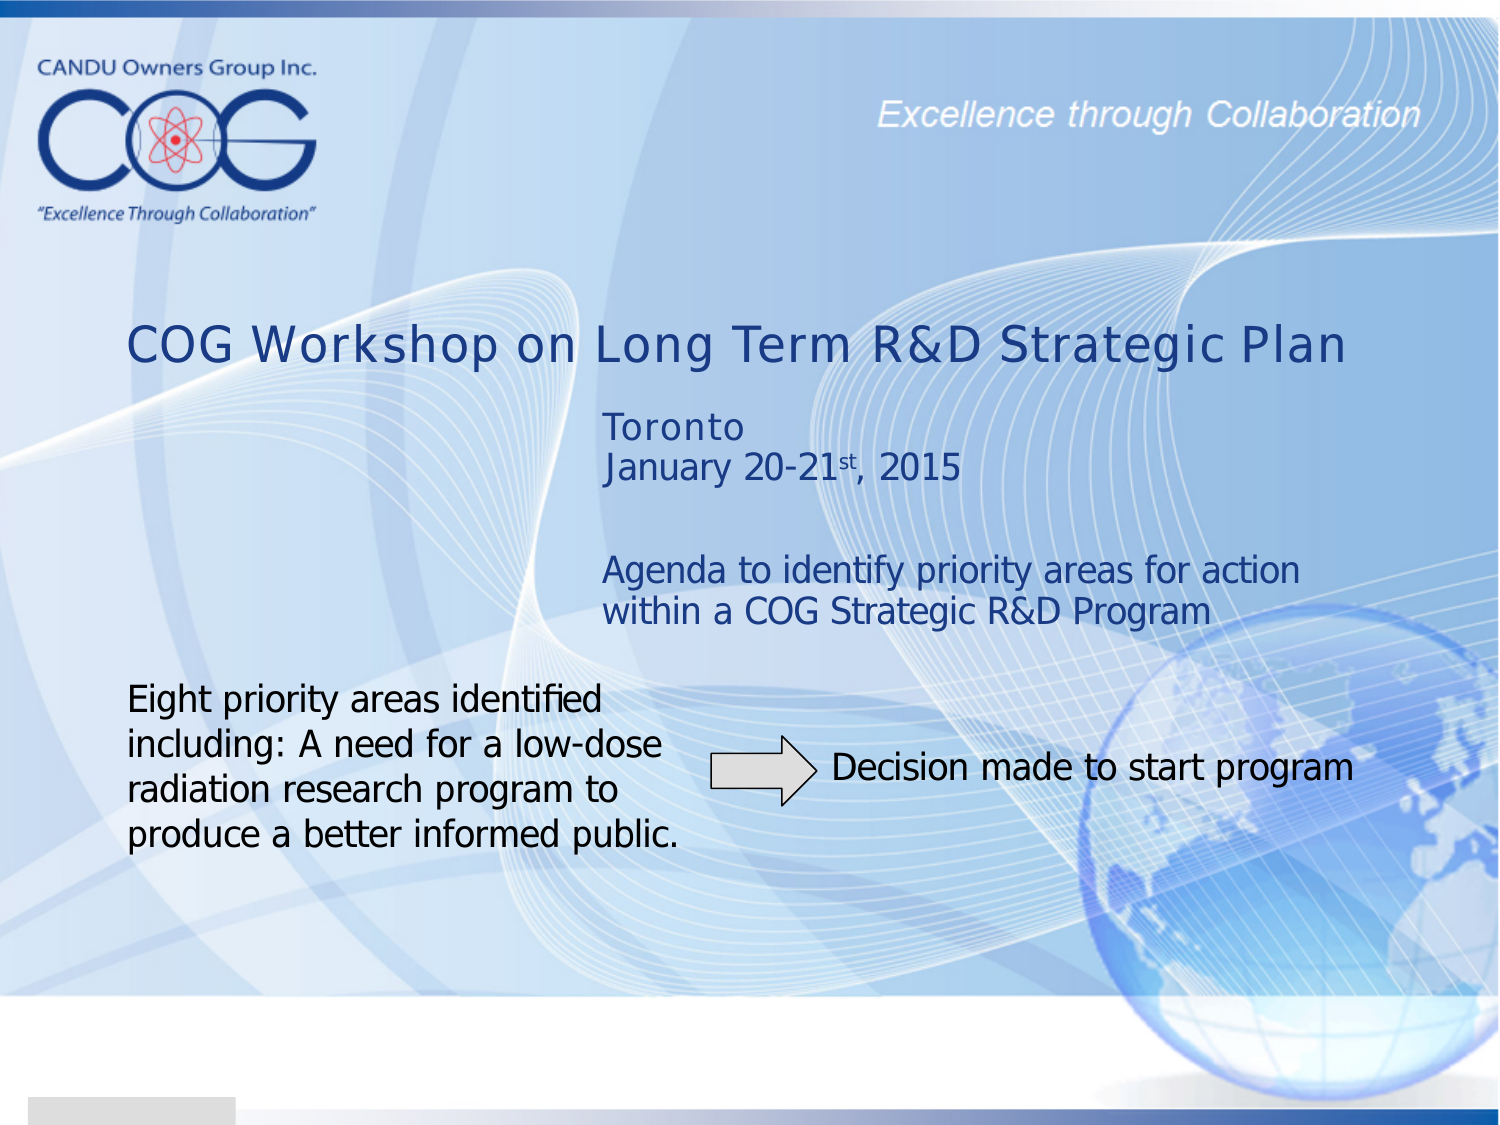

# COG Workshop on Long Term R&D Strategic Plan
Toronto
January 20-21st, 2015

Agenda to identify priority areas for action within a COG Strategic R&D Program

Eight priority areas identified
including: A need for a low-dose
radiation research program to produce a better informed public.

Decision made to start program